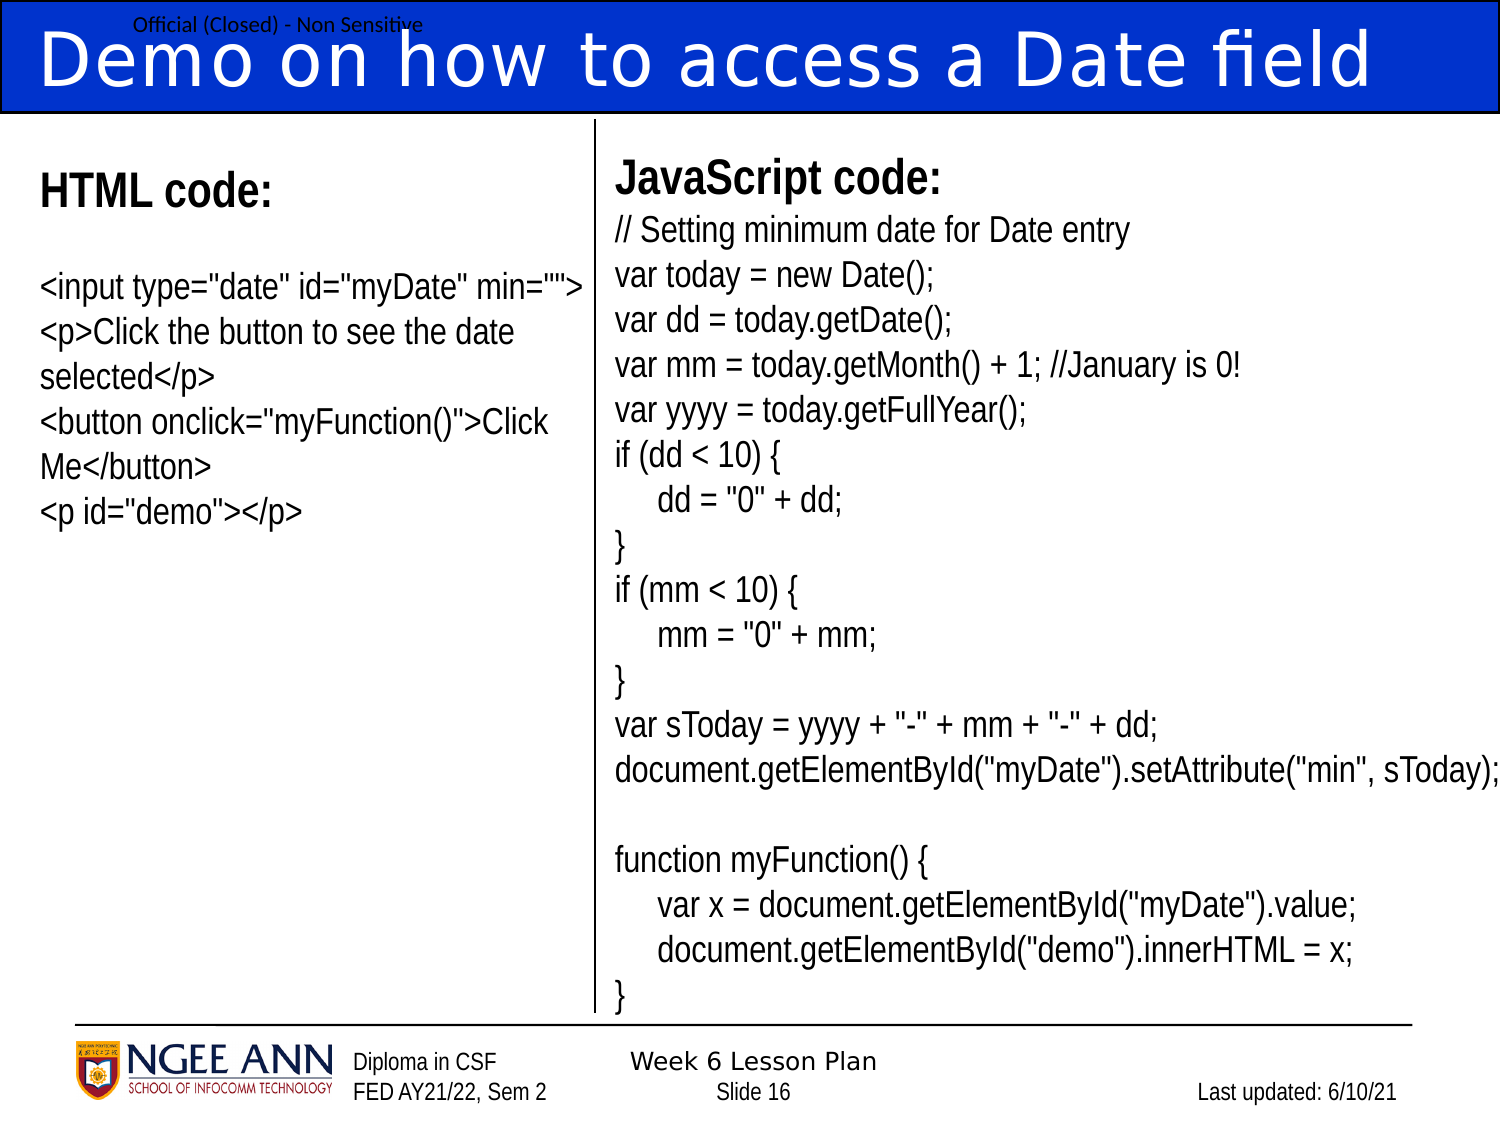

# Demo on how to access a Date field
JavaScript code:
// Setting minimum date for Date entry
var today = new Date();
var dd = today.getDate();
var mm = today.getMonth() + 1; //January is 0!
var yyyy = today.getFullYear();
if (dd < 10) {
     dd = "0" + dd;
}
if (mm < 10) {
     mm = "0" + mm;
}
var sToday = yyyy + "-" + mm + "-" + dd;
document.getElementById("myDate").setAttribute("min", sToday);

function myFunction() {
     var x = document.getElementById("myDate").value;
     document.getElementById("demo").innerHTML = x;
}
HTML code:

<input type="date" id="myDate" min="">
<p>Click the button to see the date selected</p>
<button onclick="myFunction()">Click Me</button>
<p id="demo"></p>